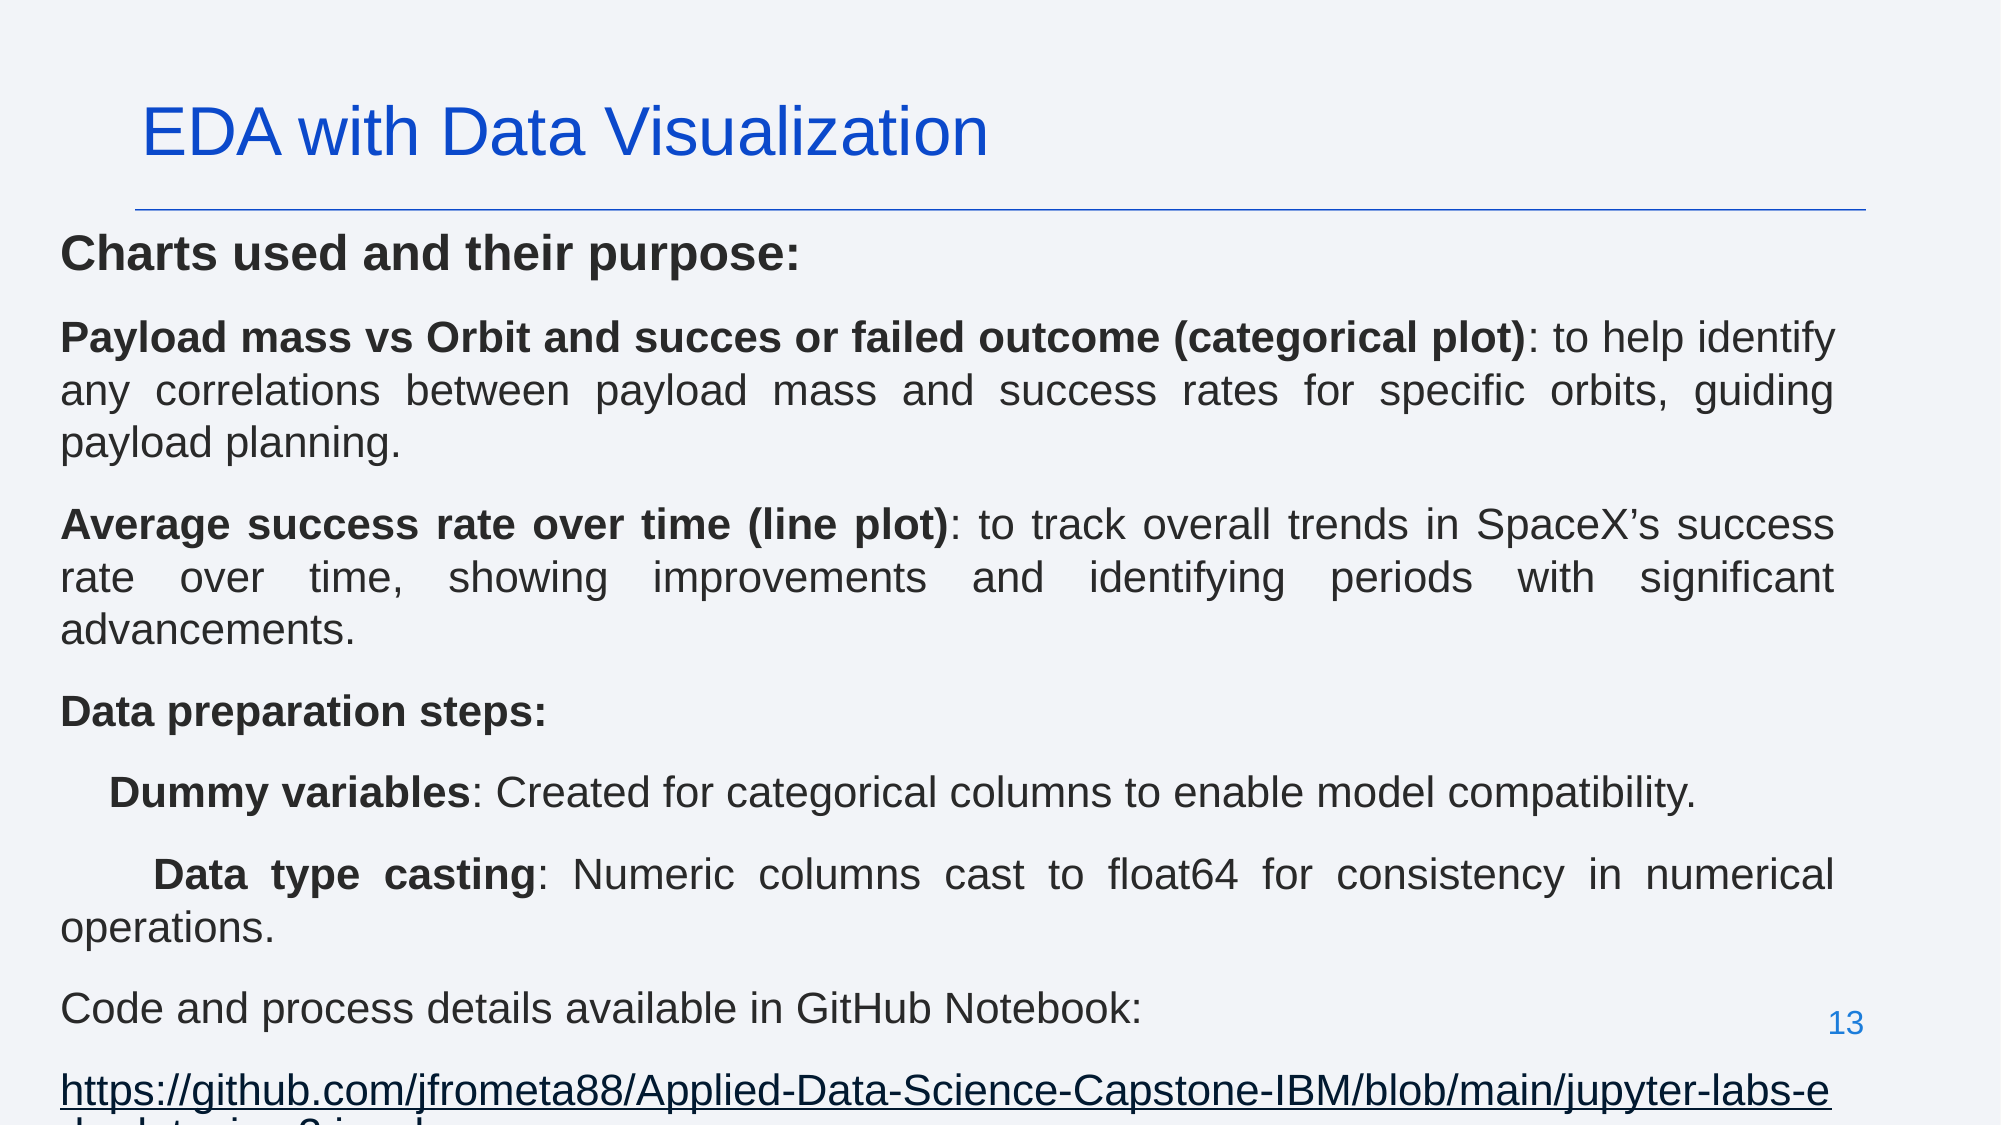

EDA with Data Visualization
Charts used and their purpose:
Payload mass vs Orbit and succes or failed outcome (categorical plot): to help identify any correlations between payload mass and success rates for specific orbits, guiding payload planning.
Average success rate over time (line plot): to track overall trends in SpaceX’s success rate over time, showing improvements and identifying periods with significant advancements.
Data preparation steps:
    Dummy variables: Created for categorical columns to enable model compatibility.
    Data type casting: Numeric columns cast to float64 for consistency in numerical operations.
Code and process details available in GitHub Notebook:
https://github.com/jfrometa88/Applied-Data-Science-Capstone-IBM/blob/main/jupyter-labs-eda-dataviz-v2.ipynb

13